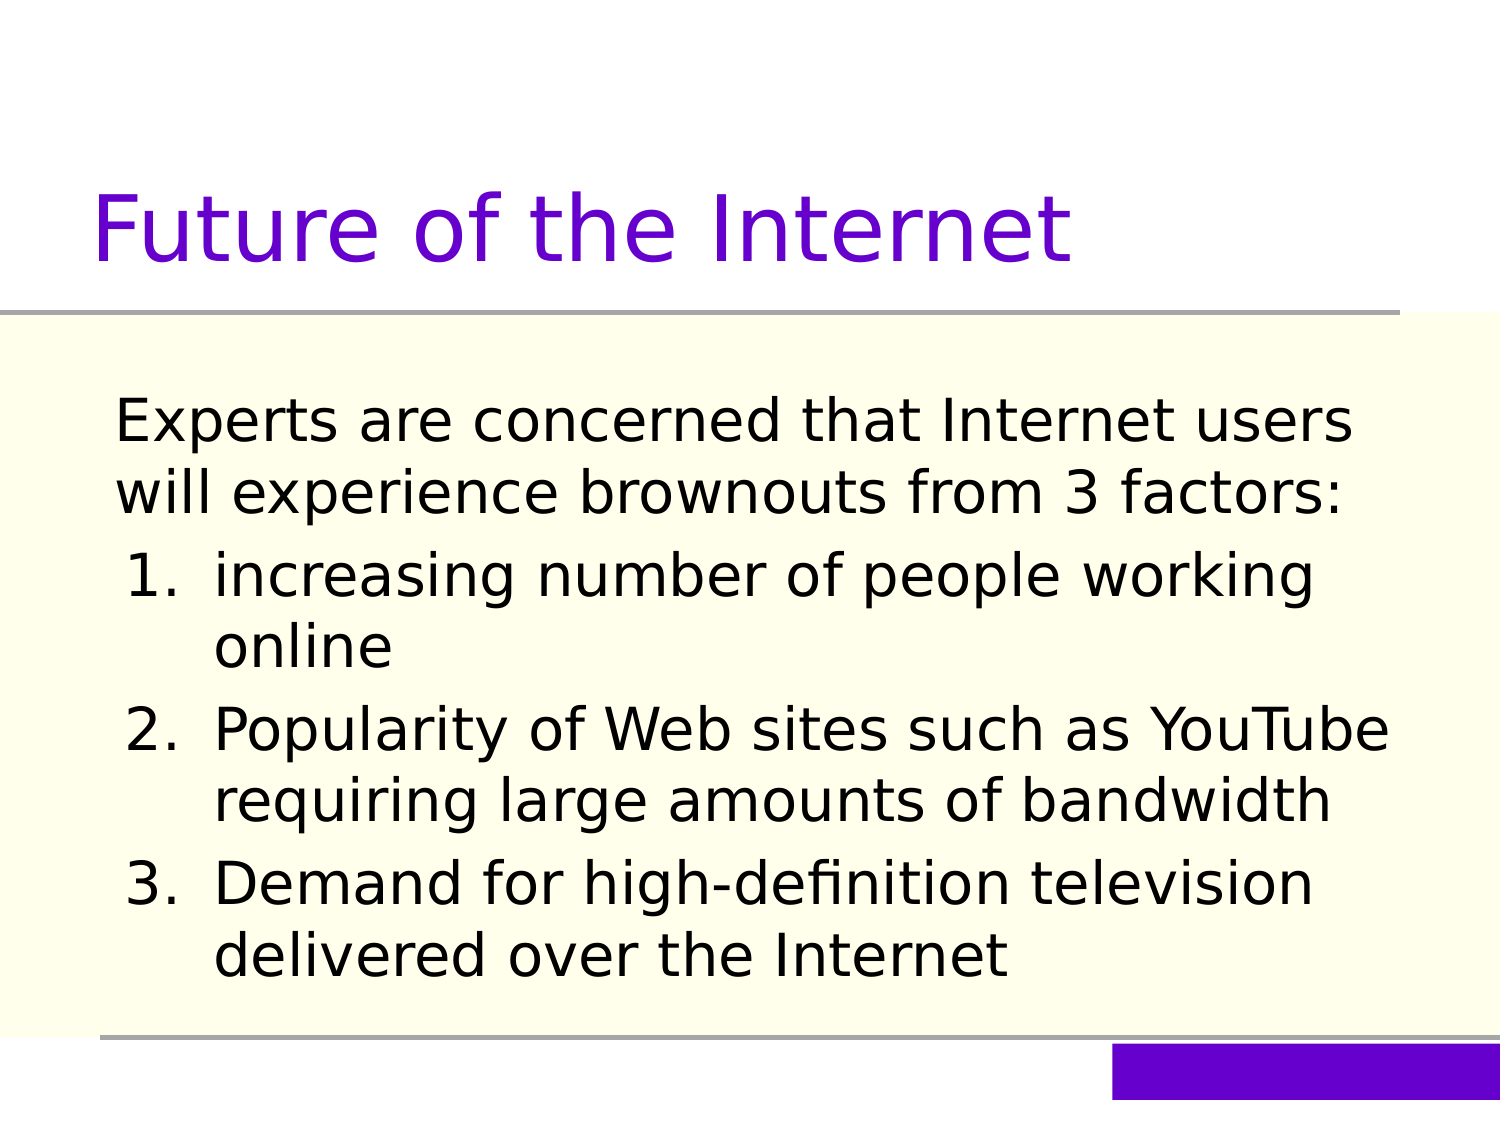

Future of the Internet
Experts are concerned that Internet users will experience brownouts from 3 factors:
increasing number of people working online
Popularity of Web sites such as YouTube requiring large amounts of bandwidth
Demand for high-definition television delivered over the Internet